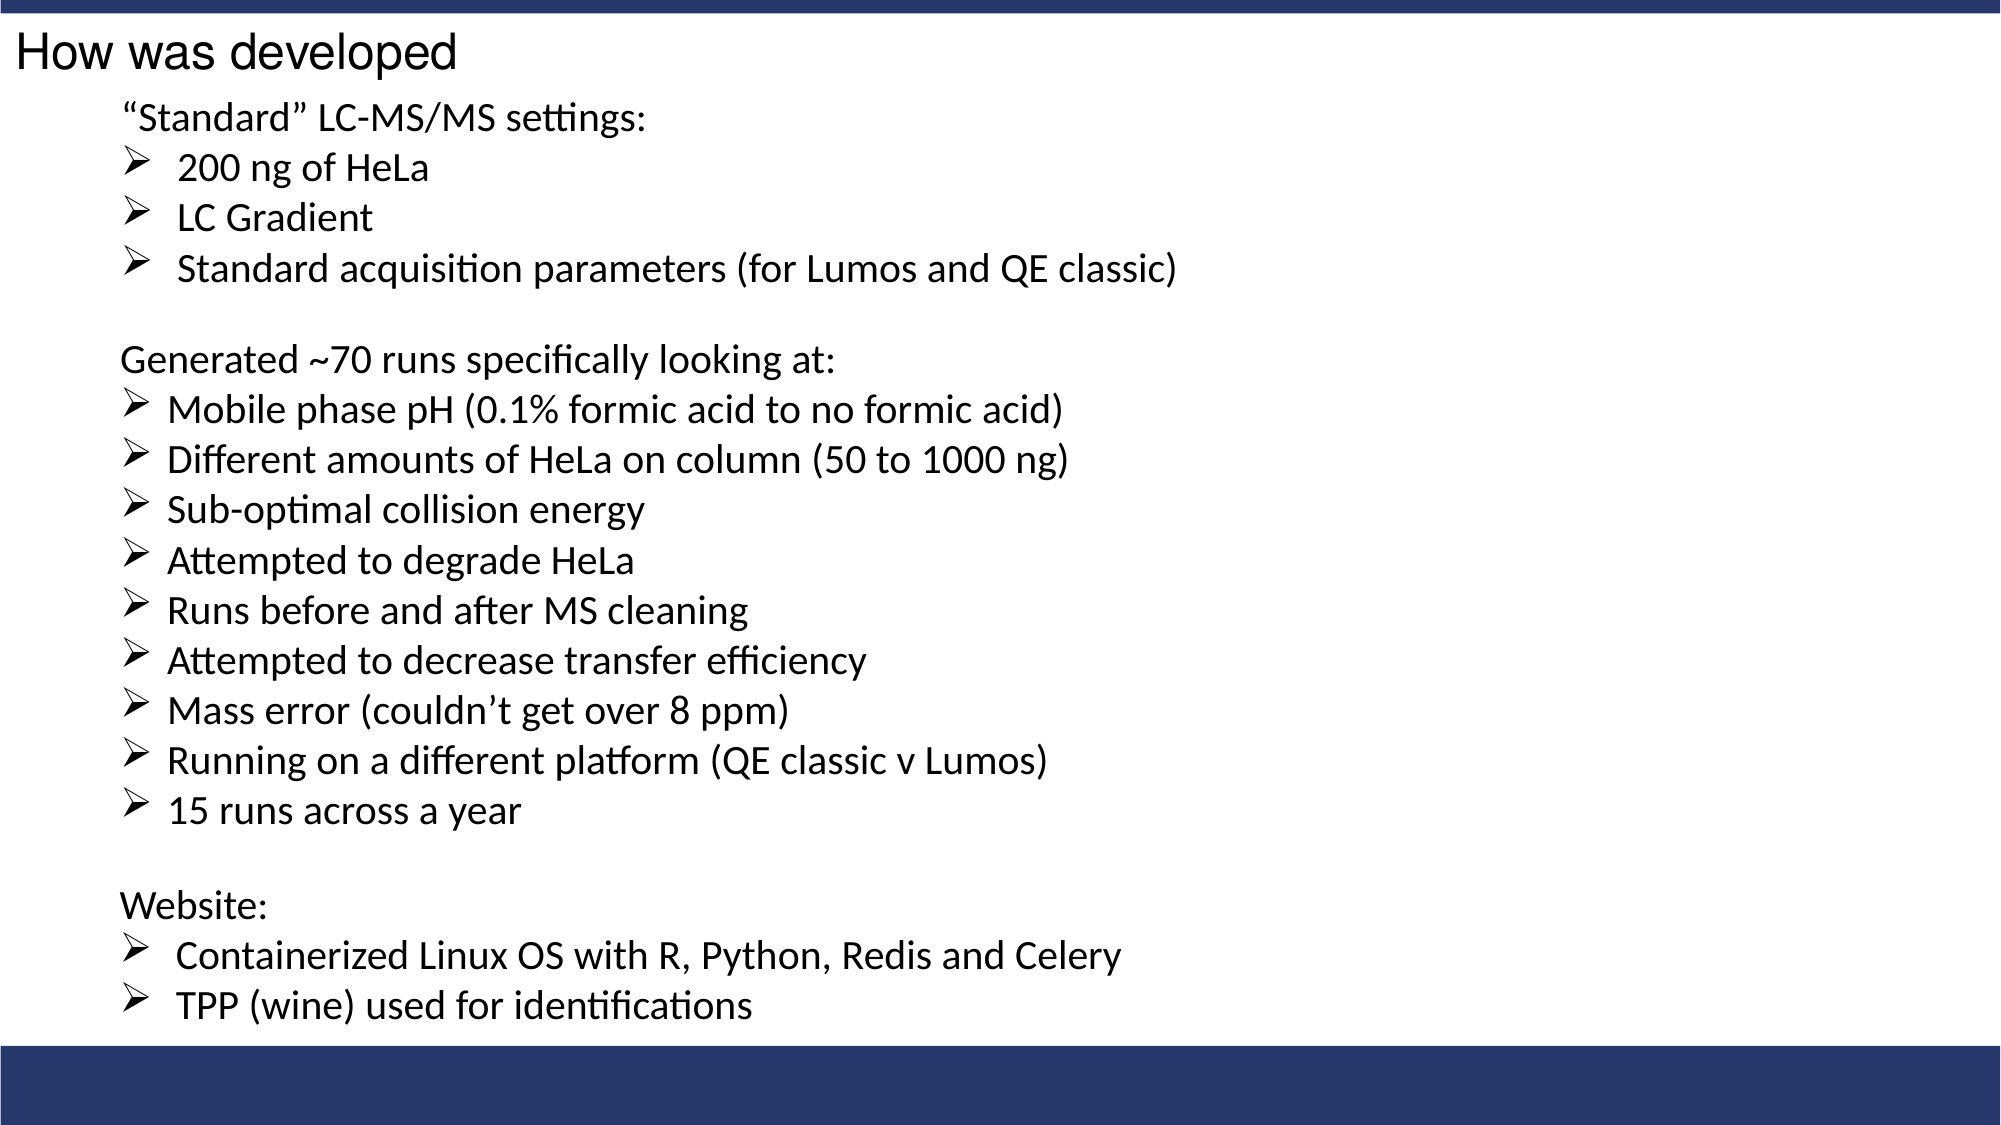

How was developed
“Standard” LC-MS/MS settings:
200 ng of HeLa
LC Gradient
Standard acquisition parameters (for Lumos and QE classic)
Generated ~70 runs specifically looking at:
Mobile phase pH (0.1% formic acid to no formic acid)
Different amounts of HeLa on column (50 to 1000 ng)
Sub-optimal collision energy
Attempted to degrade HeLa
Runs before and after MS cleaning
Attempted to decrease transfer efficiency
Mass error (couldn’t get over 8 ppm)
Running on a different platform (QE classic v Lumos)
15 runs across a year
Website:
Containerized Linux OS with R, Python, Redis and Celery
TPP (wine) used for identifications